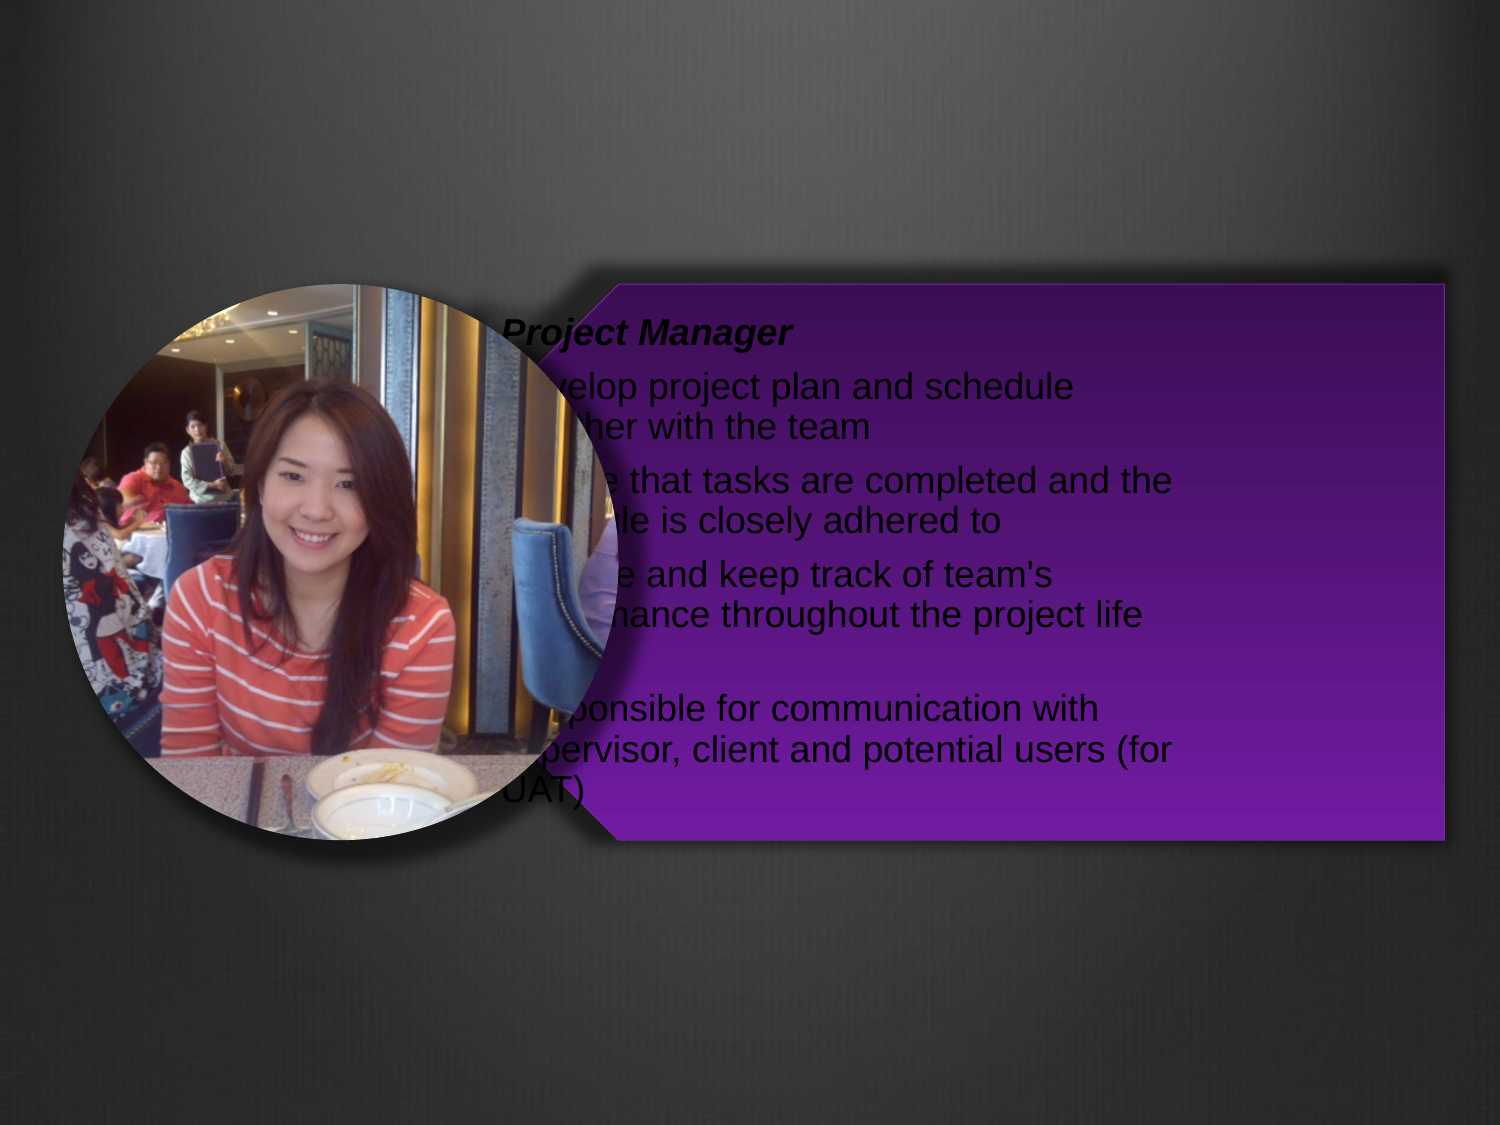

Project Manager
Develop project plan and schedule together with the team
Ensure that tasks are completed and the schedule is closely adhered to
Manage and keep track of team's performance throughout the project life cycle
Responsible for communication with supervisor, client and potential users (for UAT)